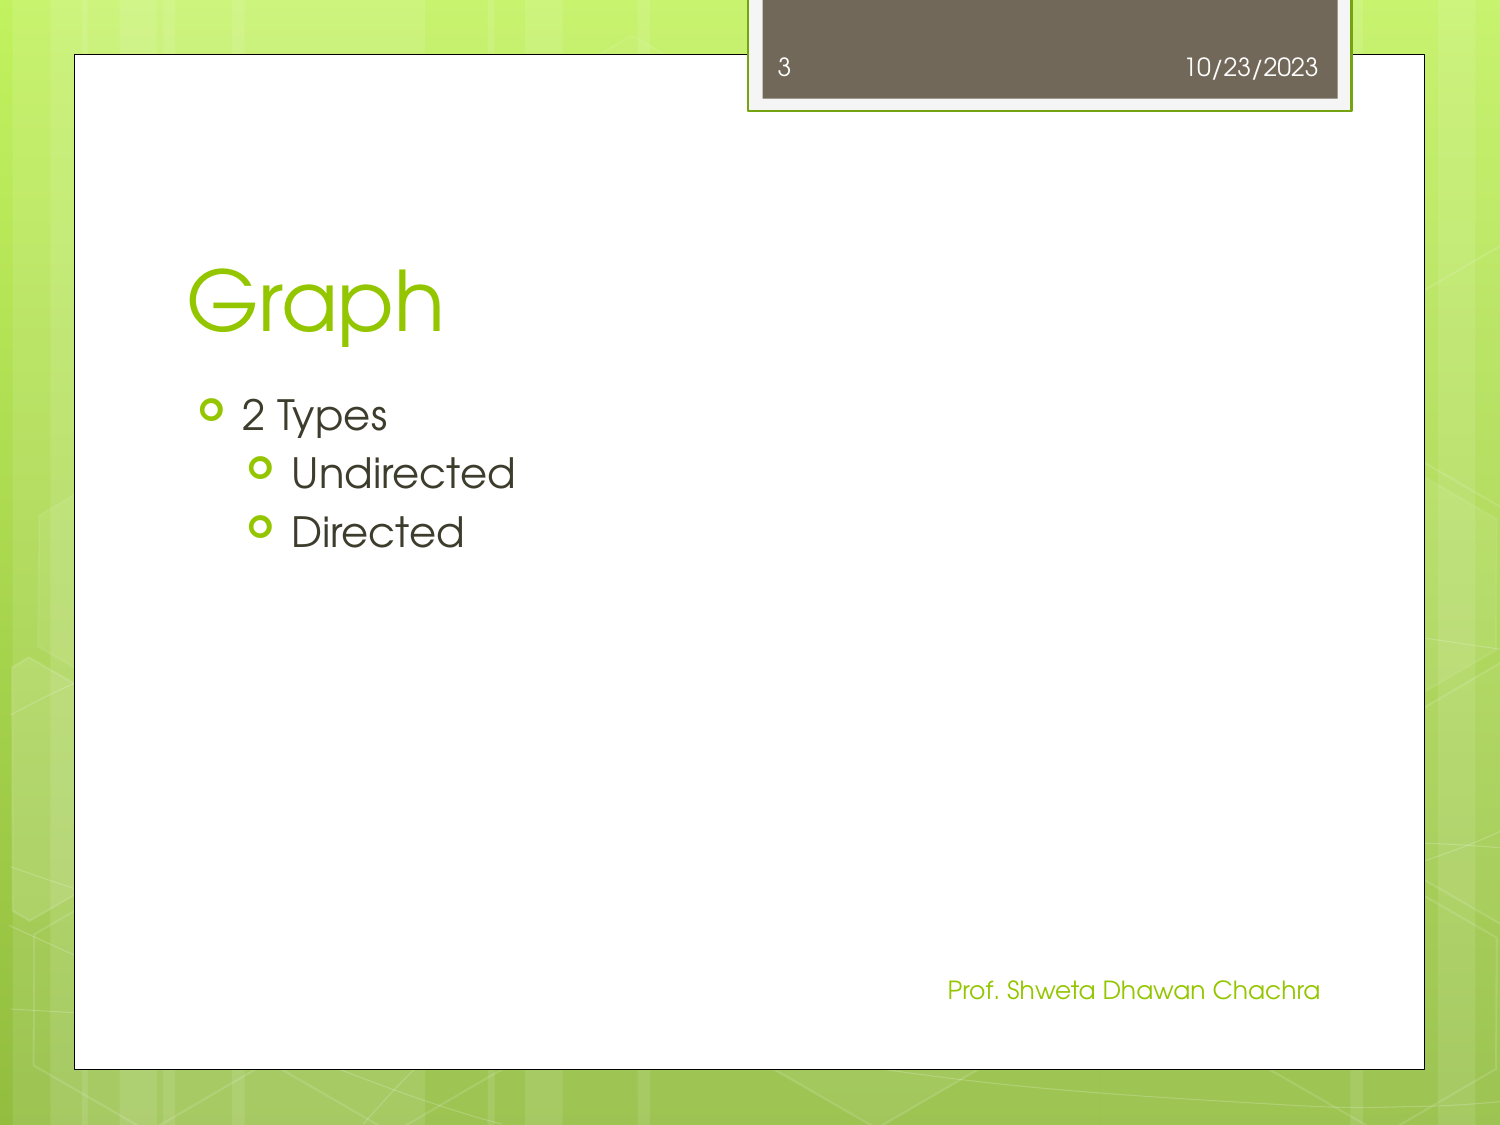

3
10/23/2023
# Graph
2 Types
Undirected
Directed
Prof. Shweta Dhawan Chachra